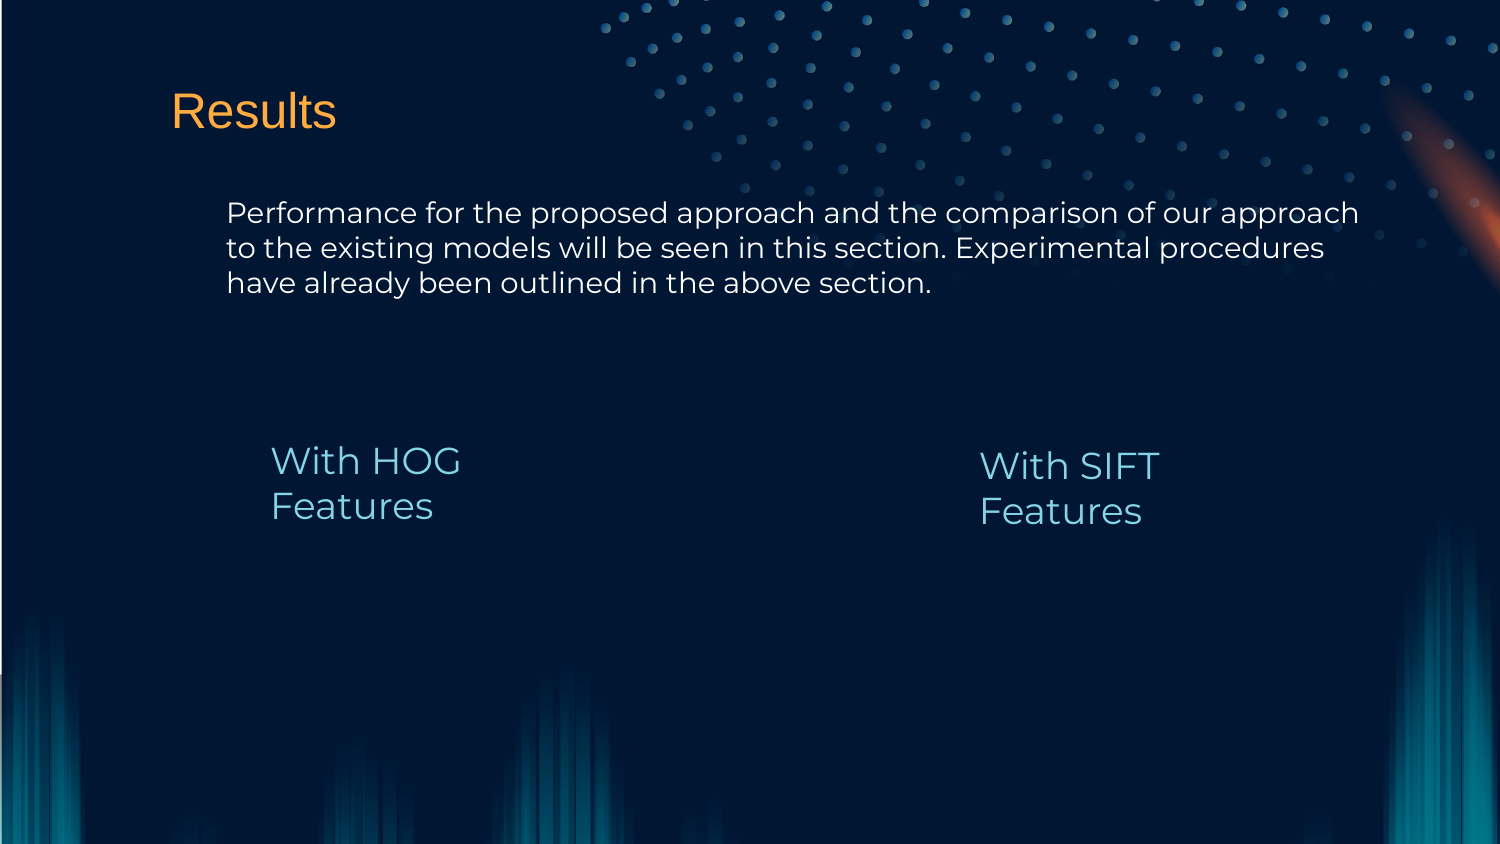

# Results
Performance for the proposed approach and the comparison of our approach to the existing models will be seen in this section. Experimental procedures have already been outlined in the above section.
With HOG
Features
With SIFT Features